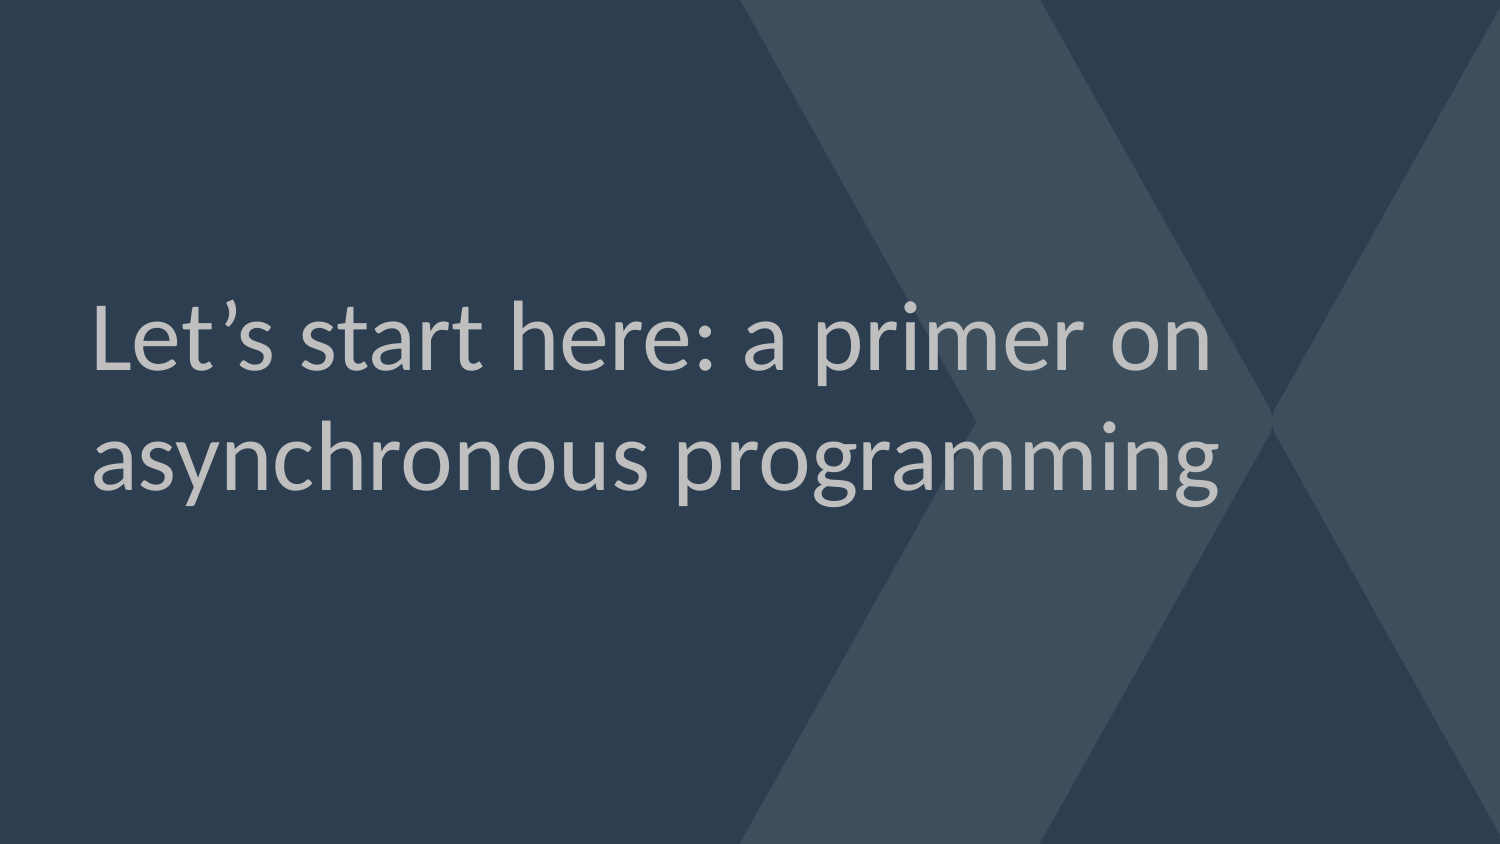

Let’s start here: a primer on asynchronous programming